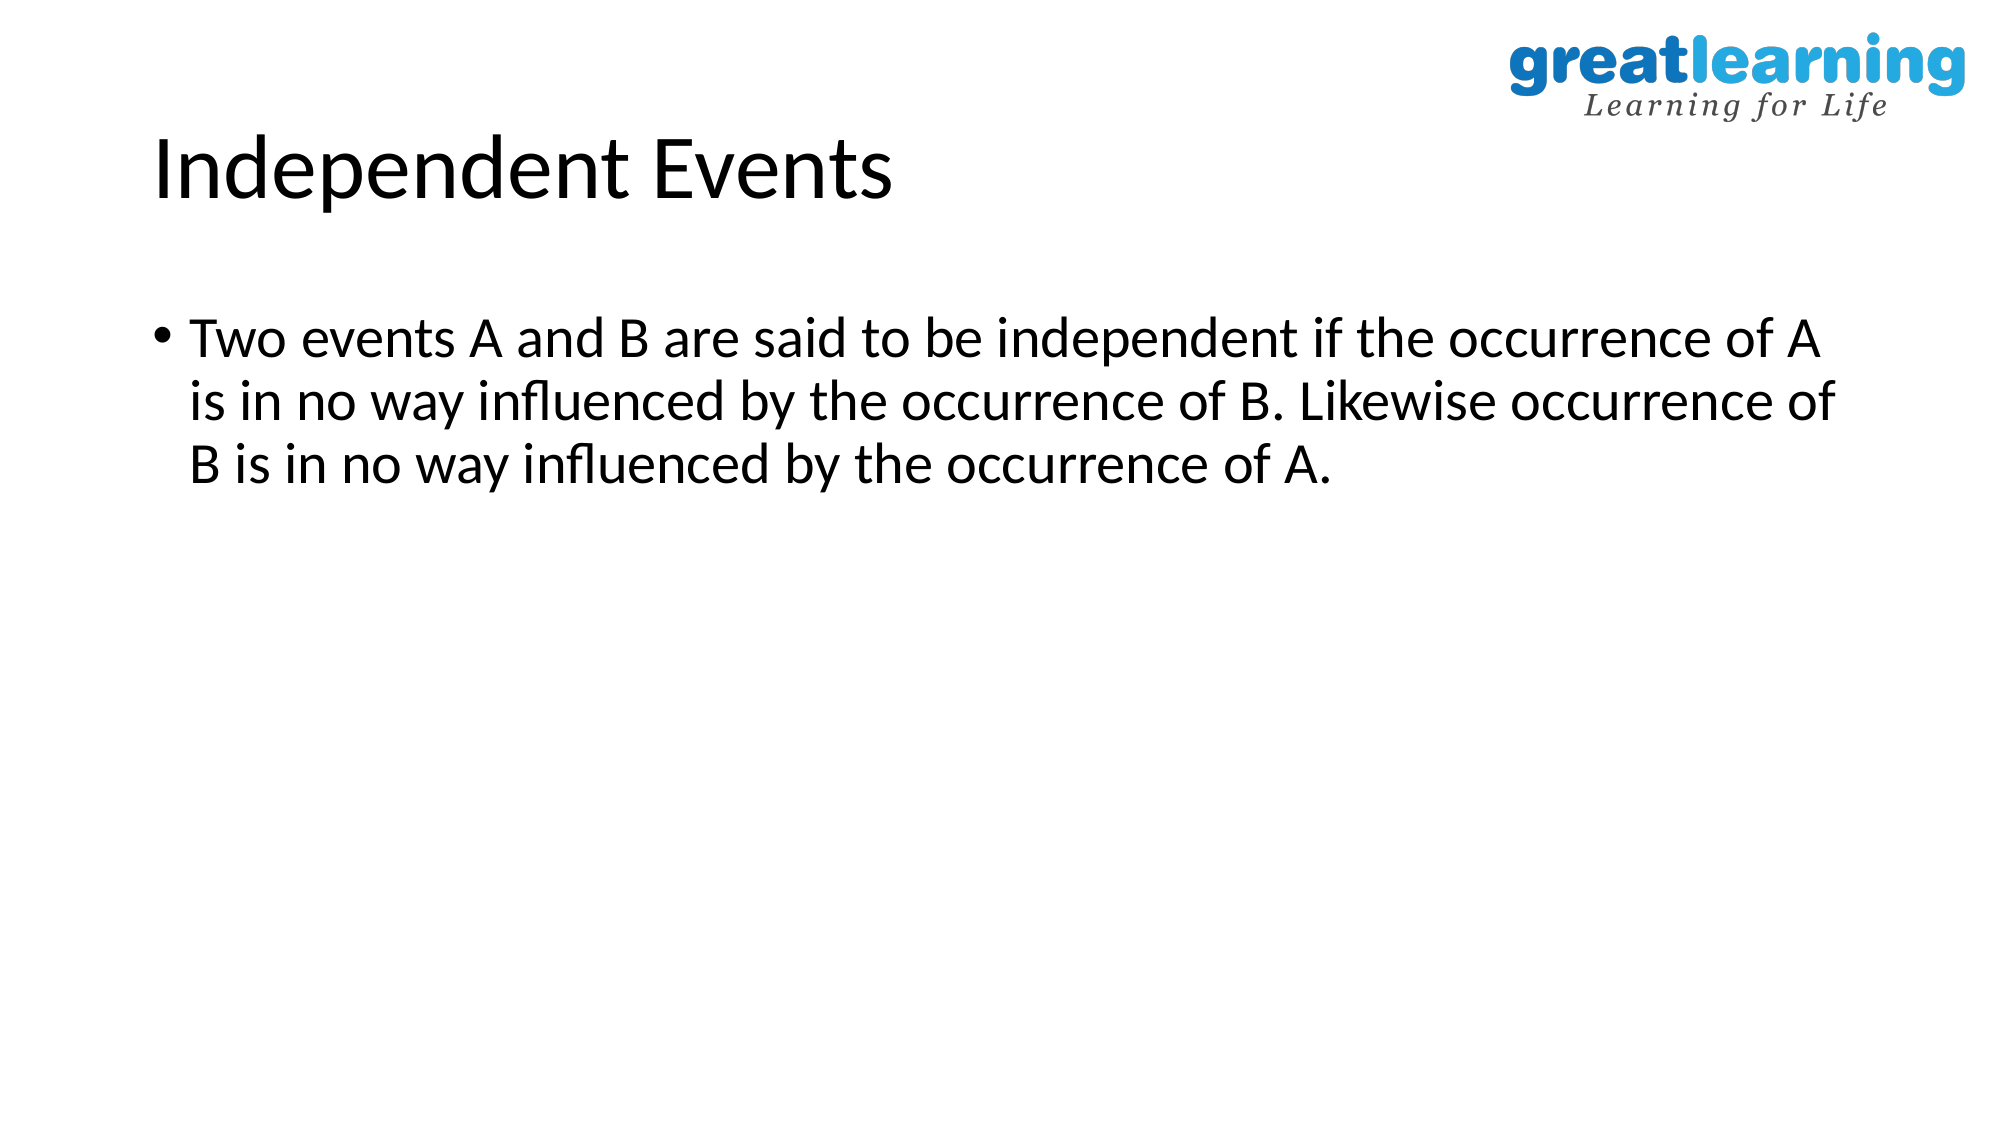

# Independent Events
Two events A and B are said to be independent if the occurrence of A is in no way influenced by the occurrence of B. Likewise occurrence of B is in no way influenced by the occurrence of A.